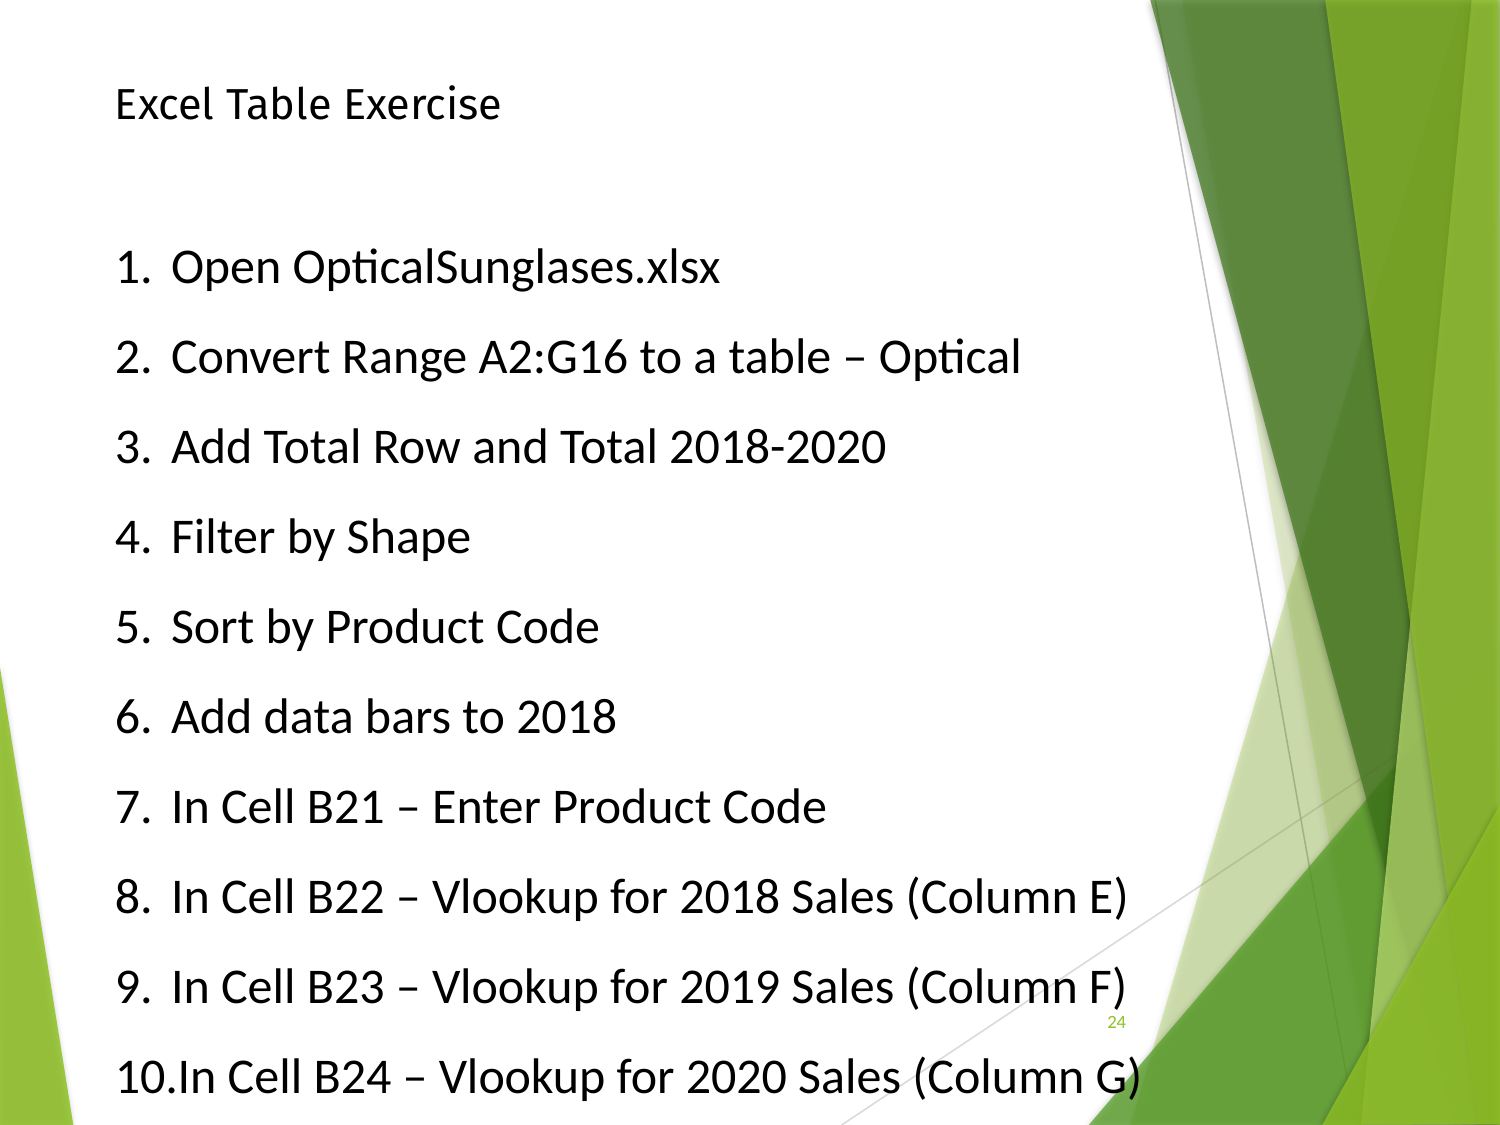

# Excel Table Exercise
Open OpticalSunglases.xlsx
Convert Range A2:G16 to a table – Optical
Add Total Row and Total 2018-2020
Filter by Shape
Sort by Product Code
Add data bars to 2018
In Cell B21 – Enter Product Code
In Cell B22 – Vlookup for 2018 Sales (Column E)
In Cell B23 – Vlookup for 2019 Sales (Column F)
In Cell B24 – Vlookup for 2020 Sales (Column G)

24